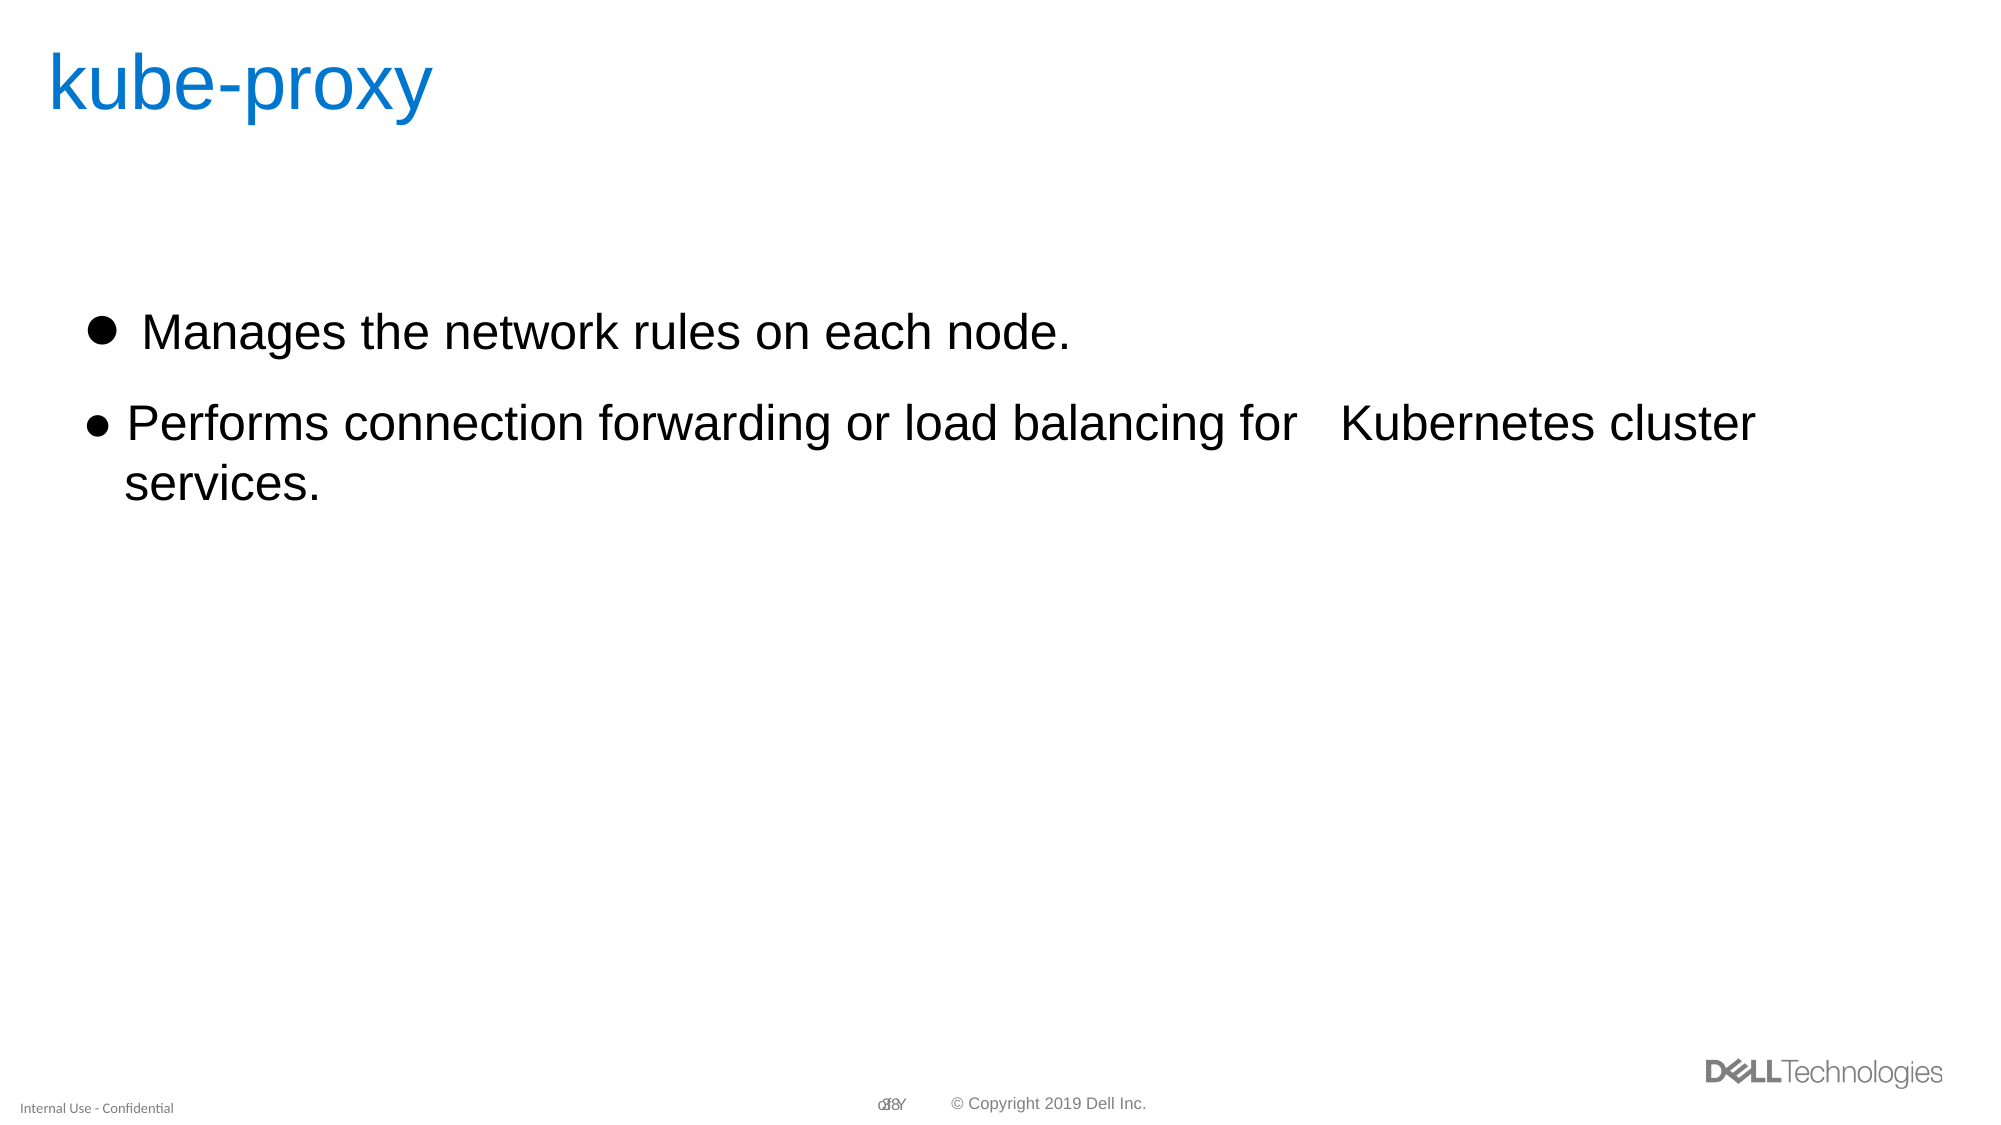

# kube-proxy
● Manages the network rules on each node.
● Performs connection forwarding or load balancing for   Kubernetes cluster
   services.